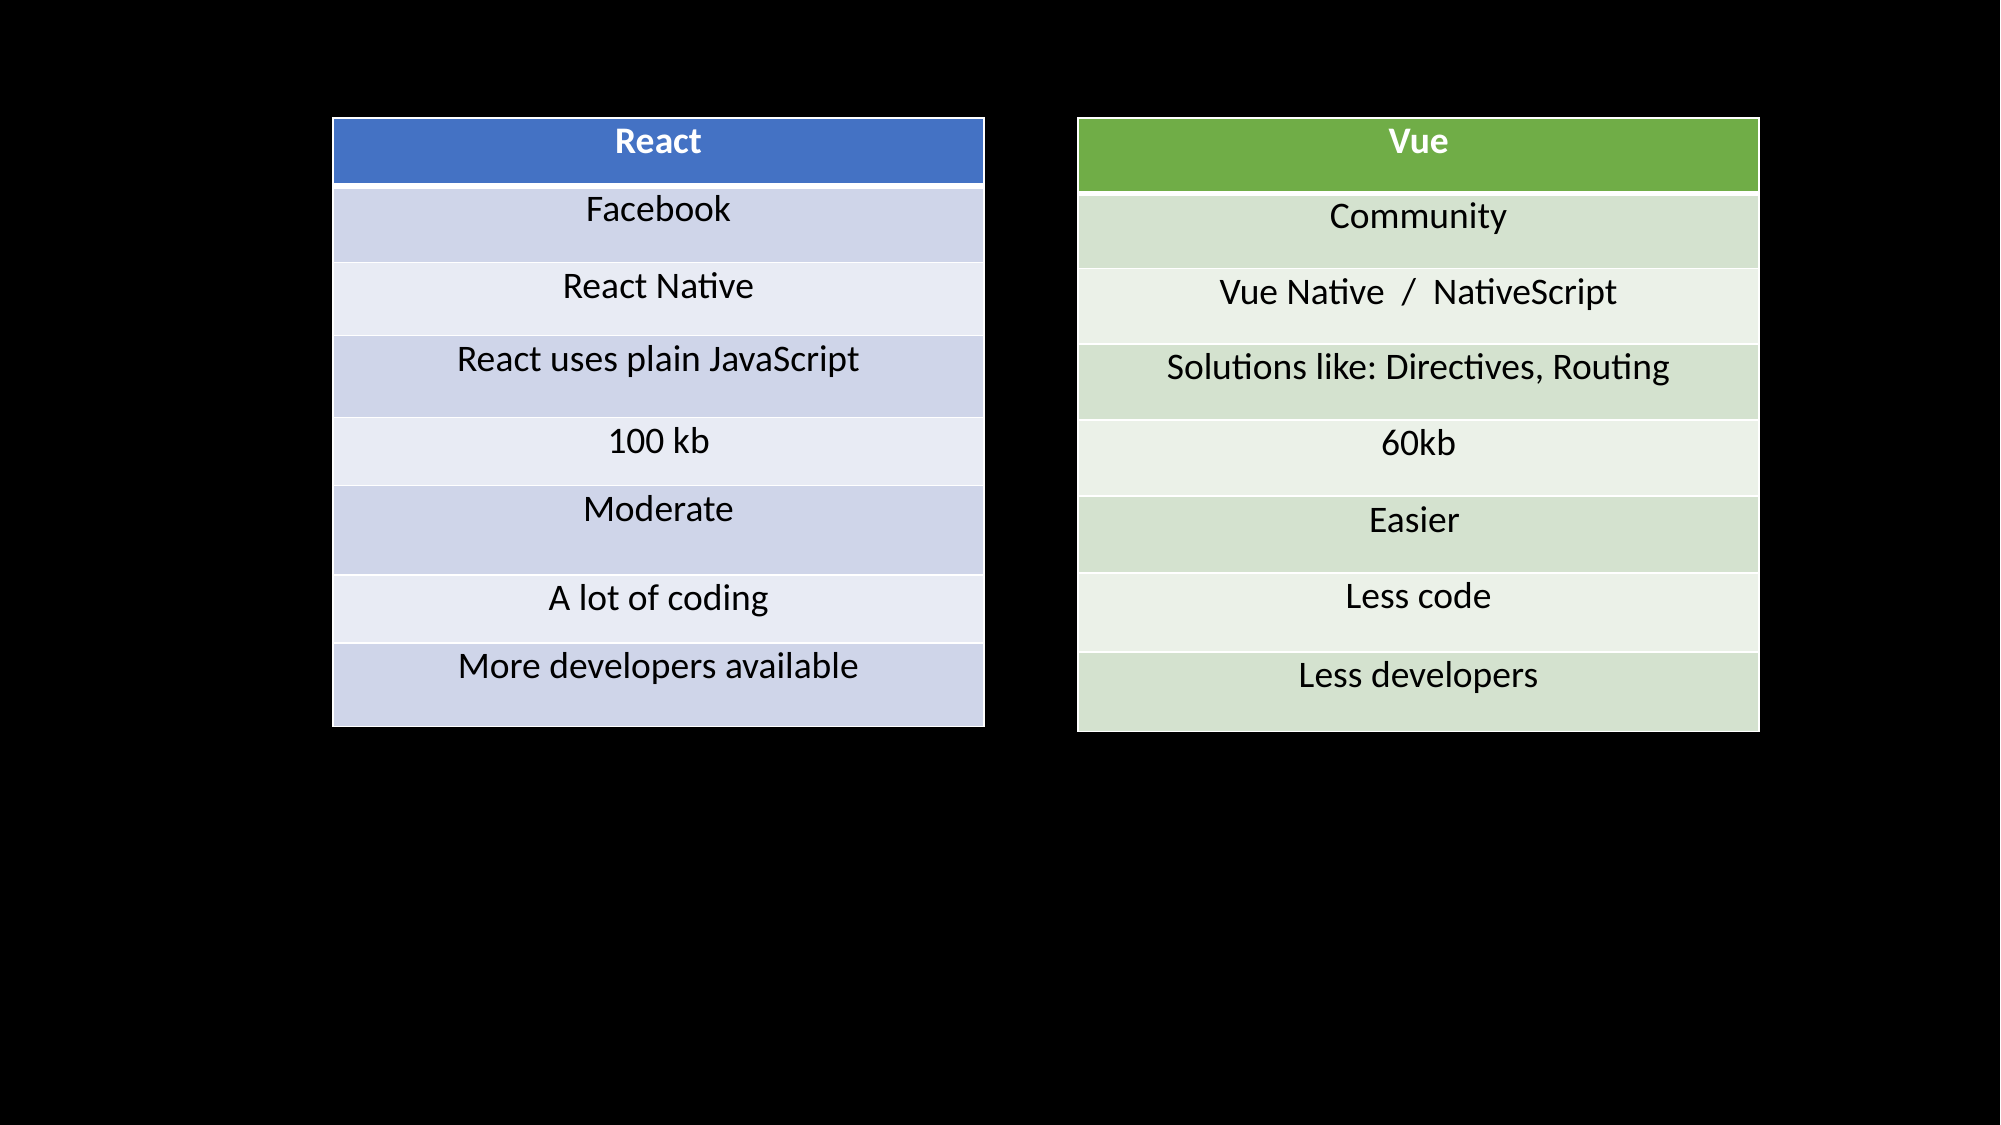

| React |
| --- |
| Facebook |
| React Native |
| React uses plain JavaScript |
| 100 kb |
| Moderate |
| A lot of coding |
| More developers available |
| Vue |
| --- |
| Community |
| Vue Native / NativeScript |
| Solutions like: Directives, Routing |
| 60kb |
| Easier |
| Less code |
| Less developers |